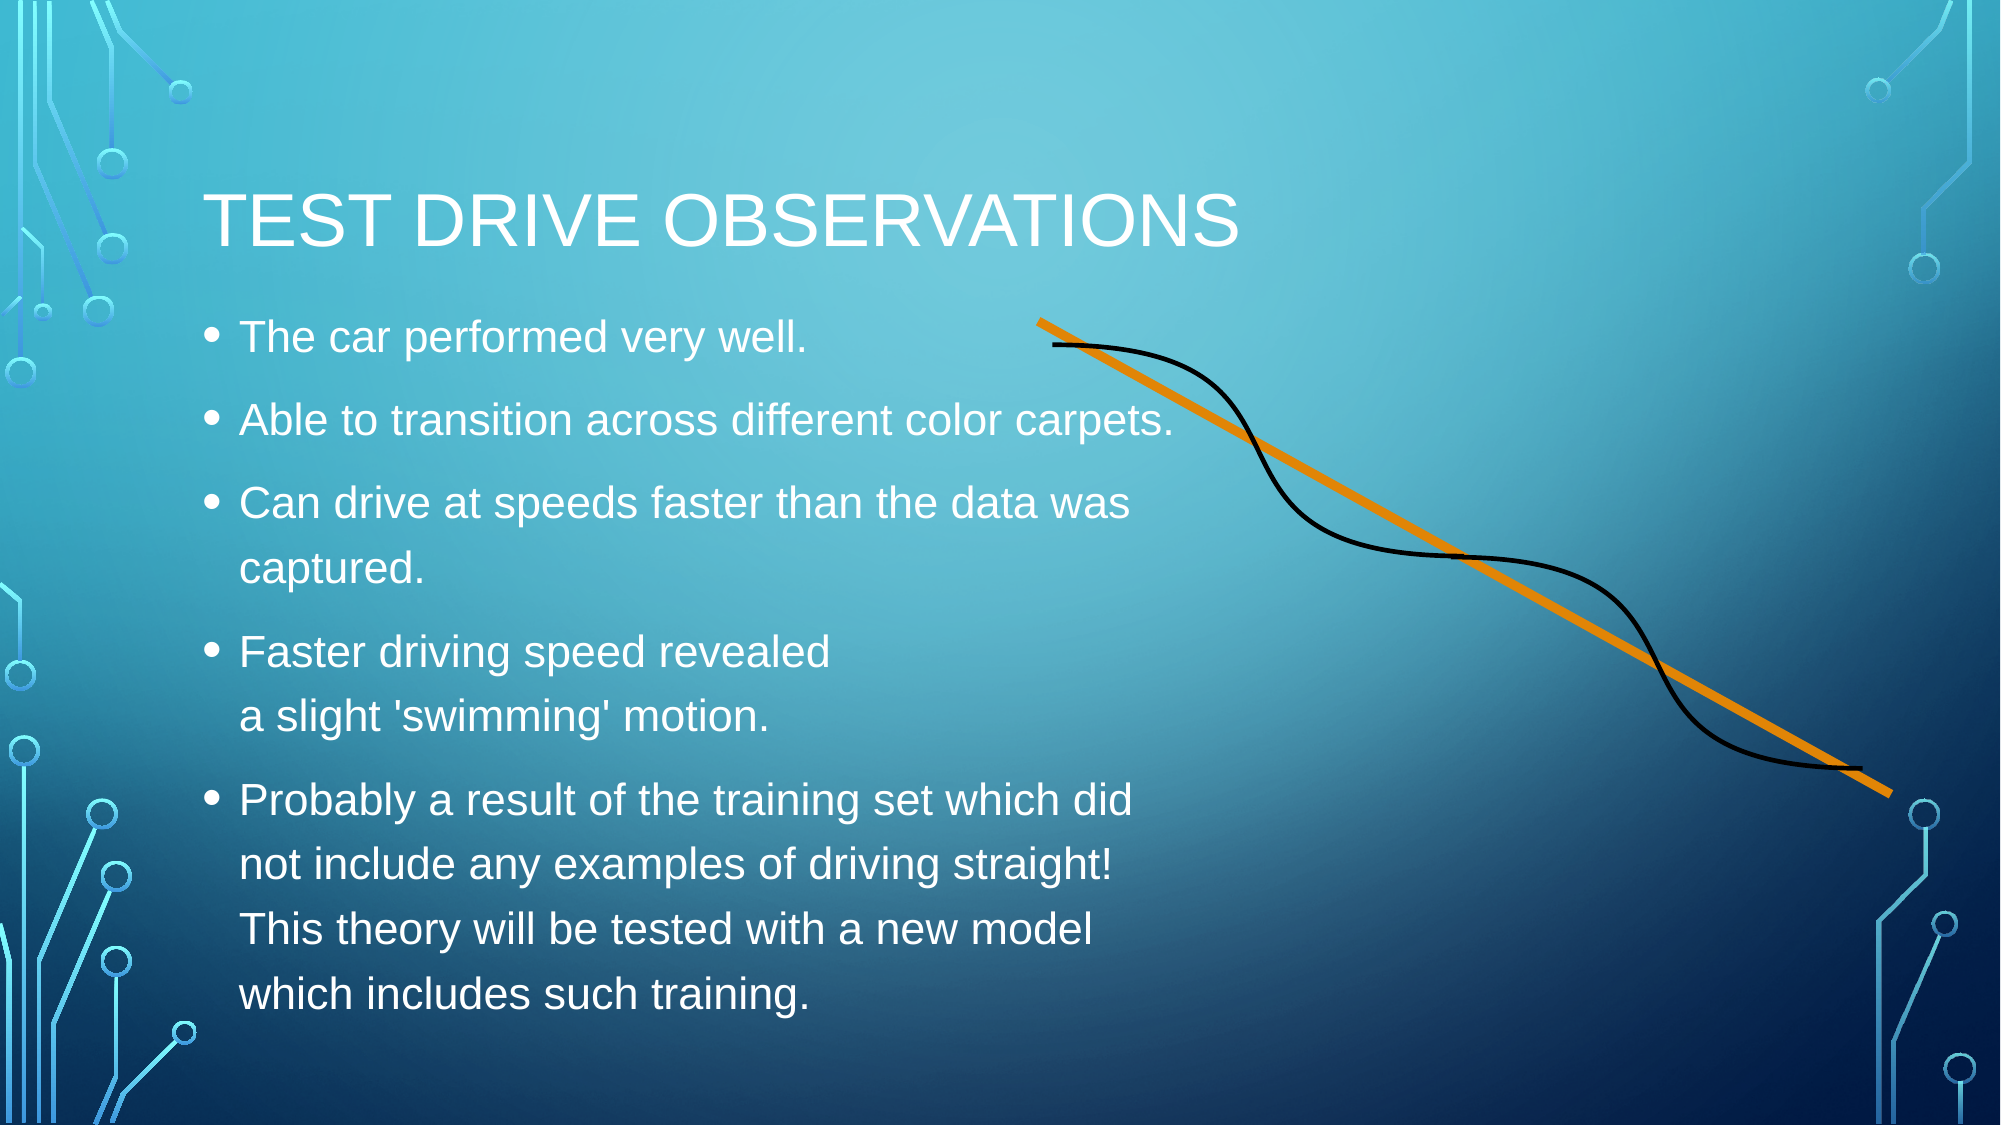

# Test drive observations
The car performed very well.
Able to transition across different color carpets.
Can drive at speeds faster than the data was captured.
Faster driving speed revealed a slight 'swimming' motion.
Probably a result of the training set which did not include any examples of driving straight! This theory will be tested with a new model which includes such training.